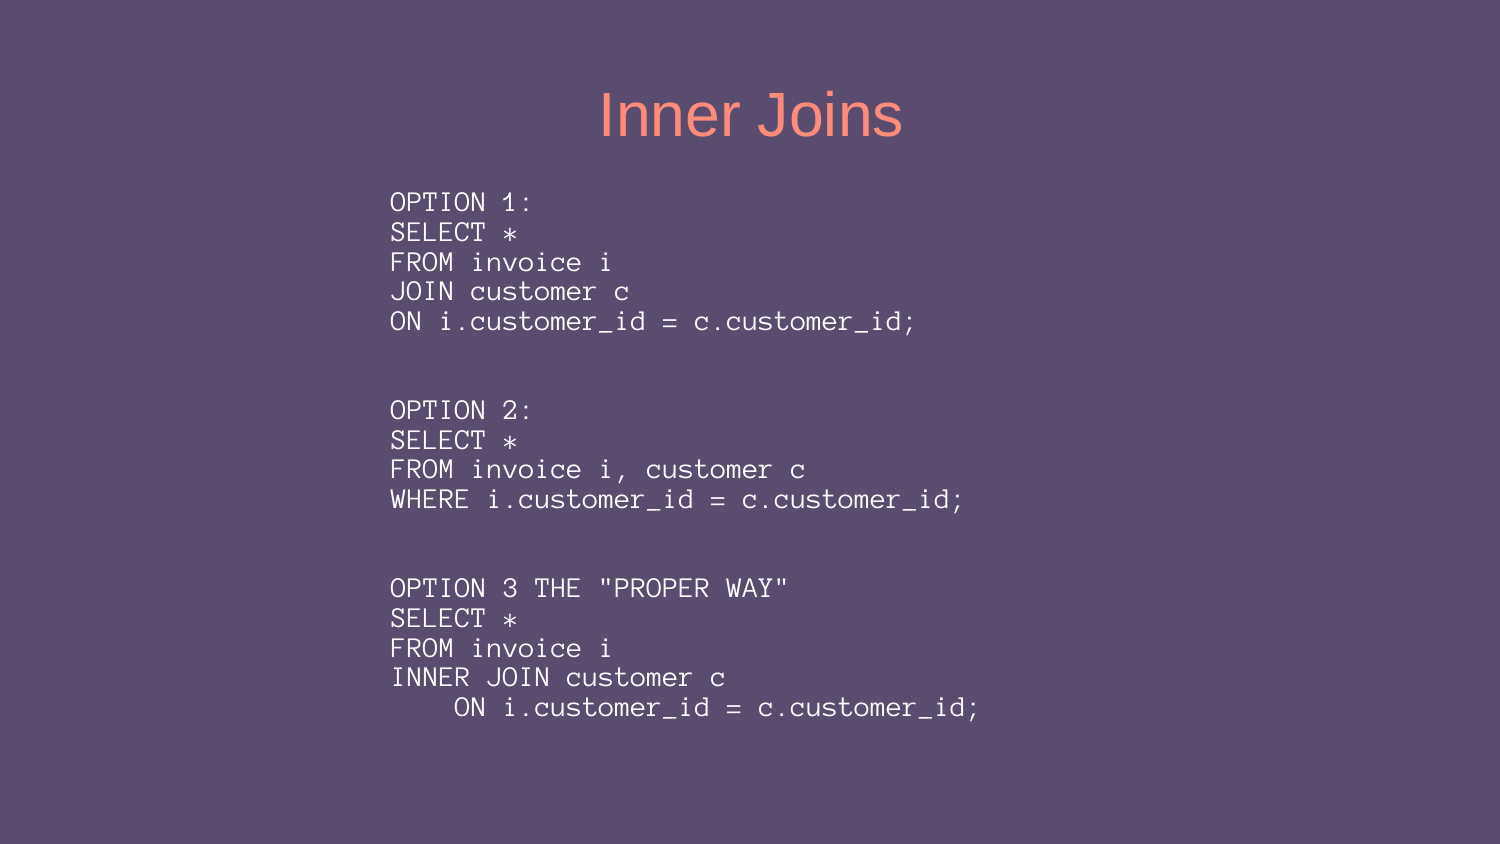

# Inner Joins
OPTION 1:
SELECT *
FROM invoice i
JOIN customer c
ON i.customer_id = c.customer_id;
OPTION 2:
SELECT *
FROM invoice i, customer c
WHERE i.customer_id = c.customer_id;

OPTION 3 THE "PROPER WAY"
SELECT *
FROM invoice i
INNER JOIN customer c
    ON i.customer_id = c.customer_id;